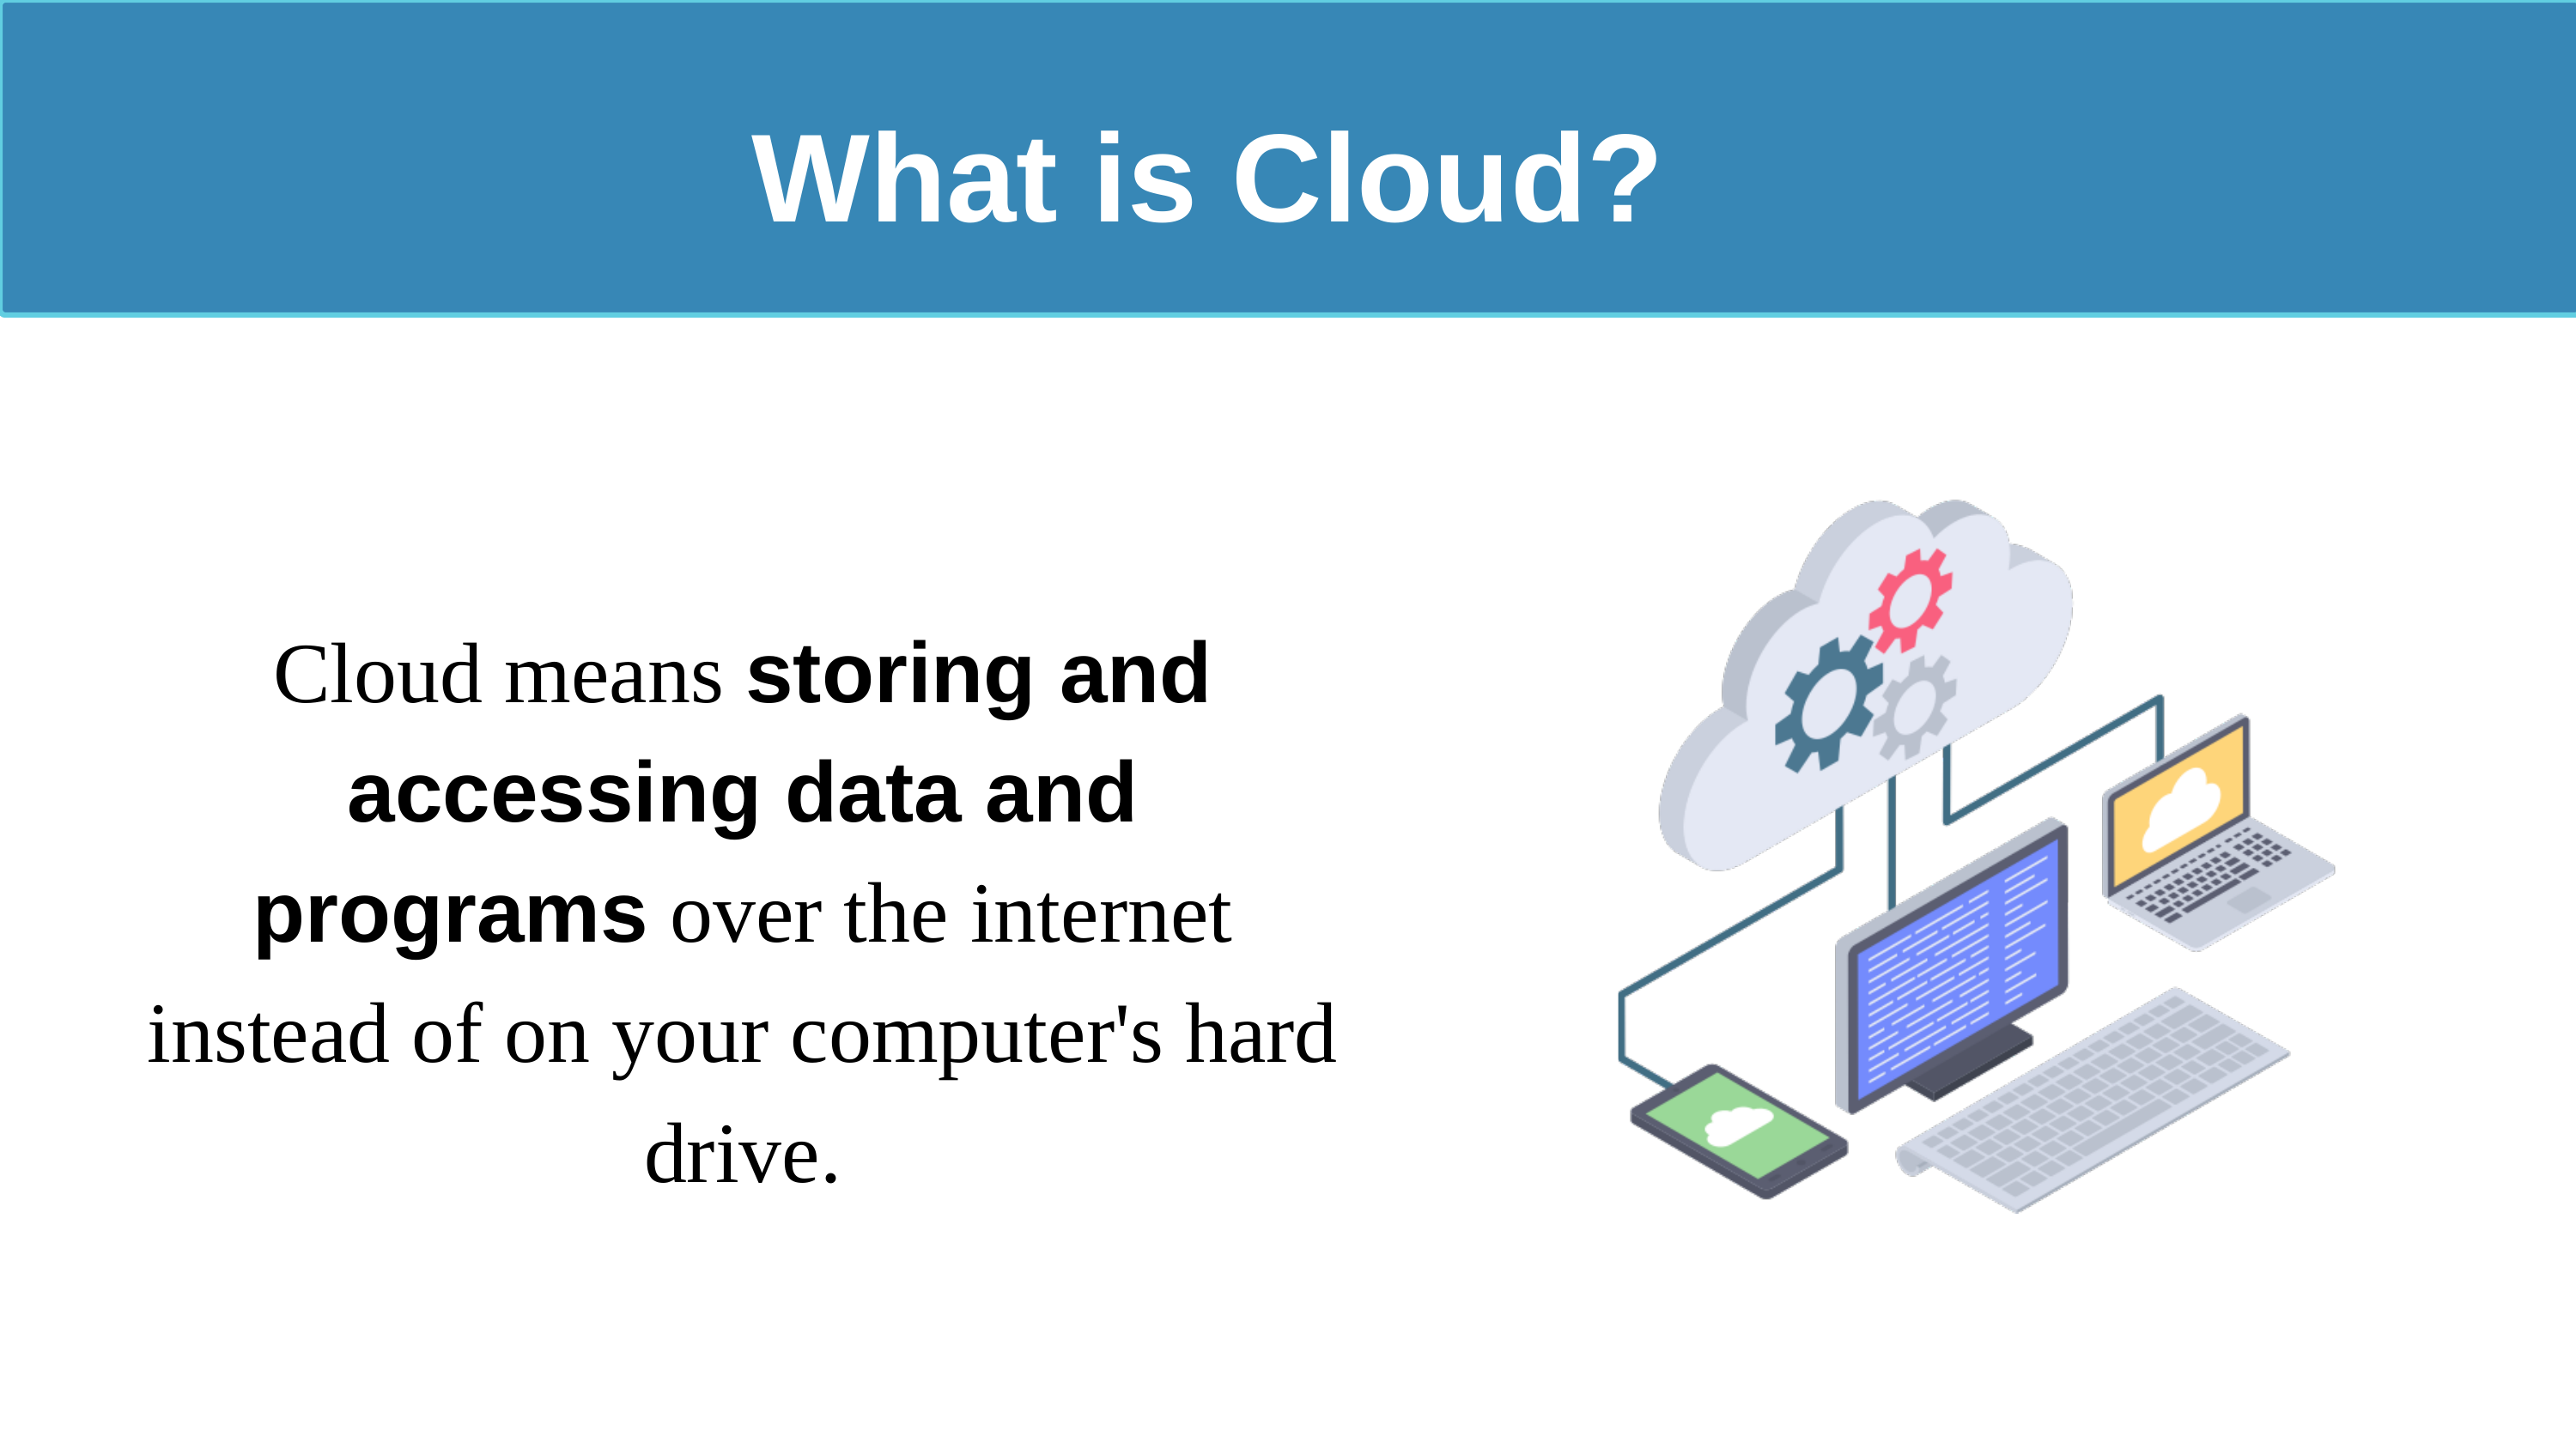

What is Cloud?

Cloud means storing and accessing data and programs over the internet instead of on your computer's hard drive.